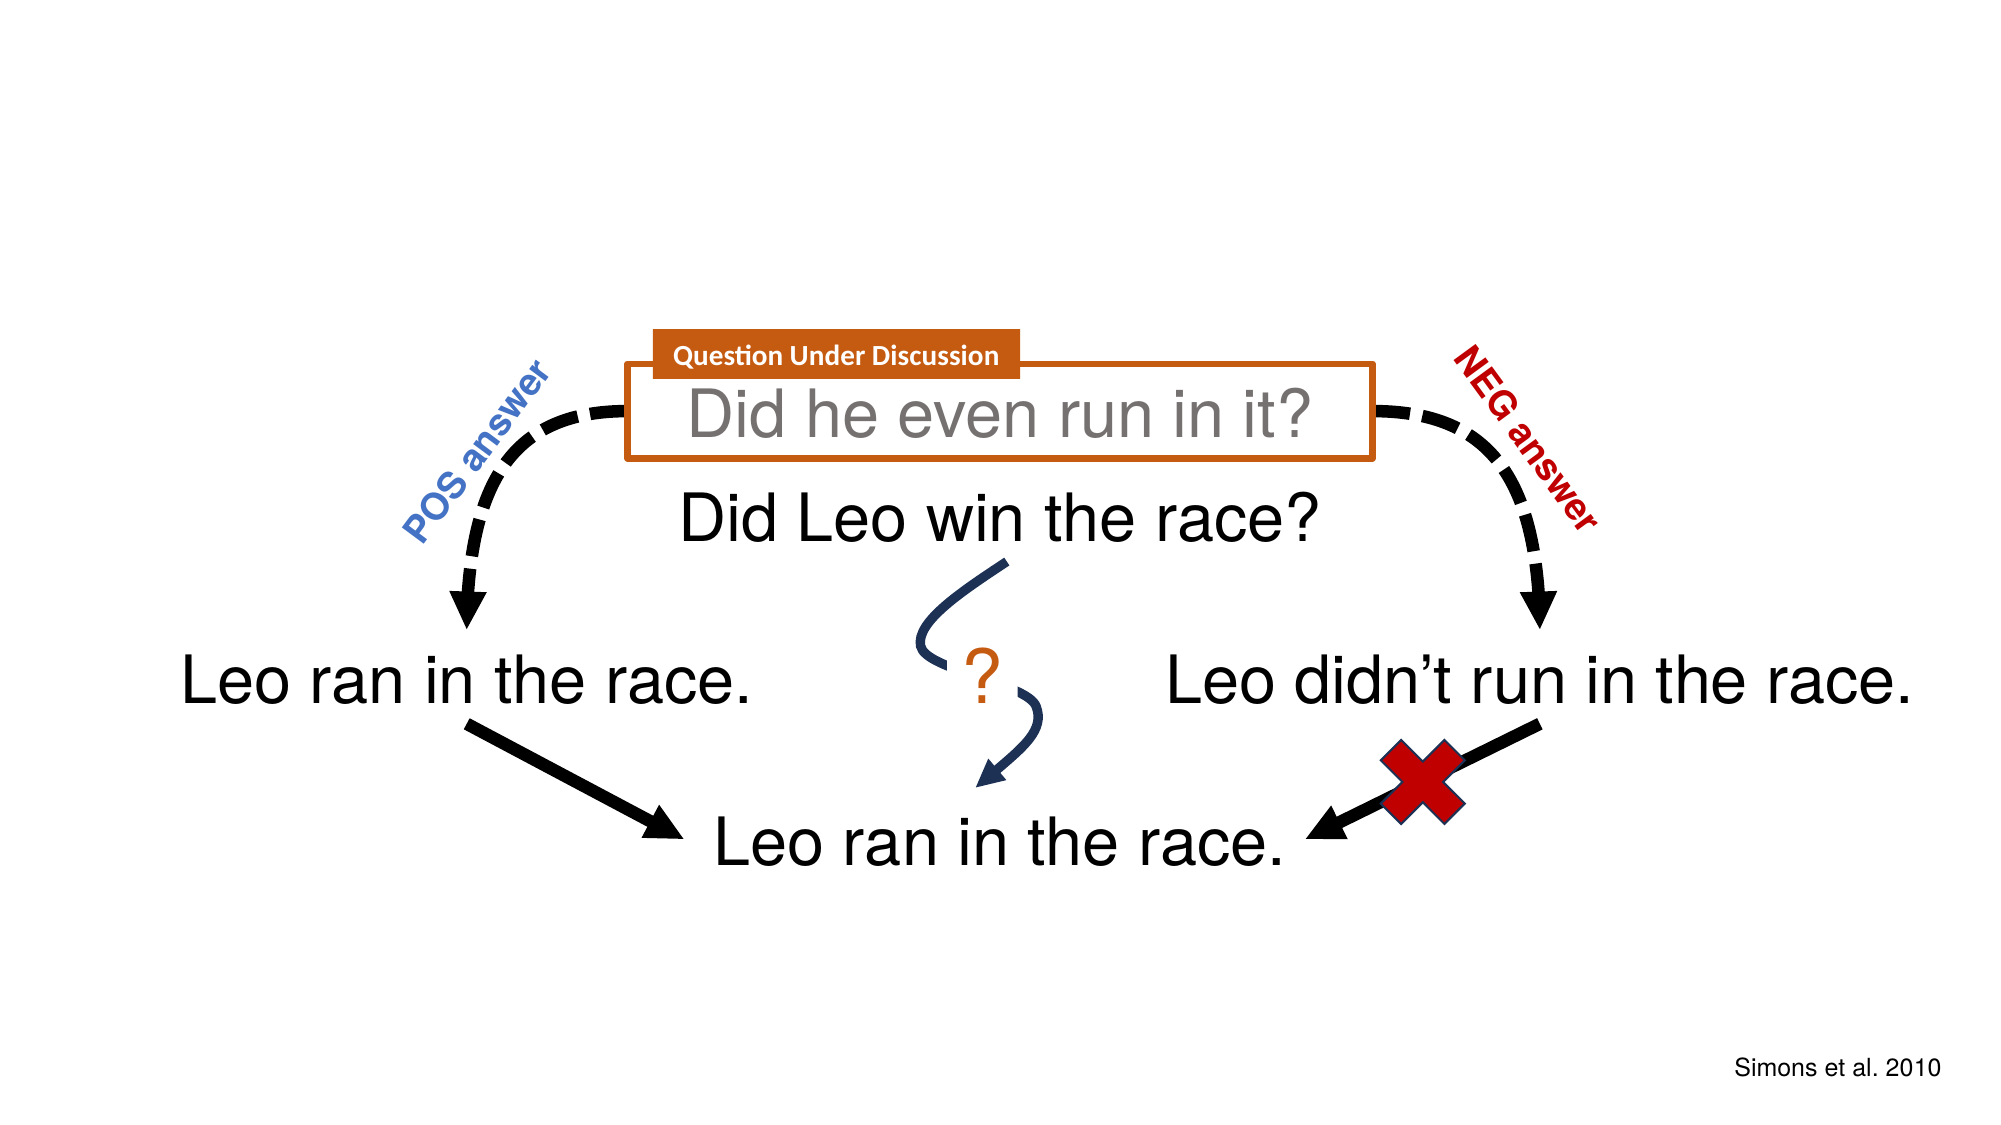

POS answer
Leo ran in the race.
NEG answer
Leo didn’t run in the race.
Question Under Discussion
Did he even run in it?
?
Did Leo win the race?

Leo ran in the race.

Simons et al. 2010